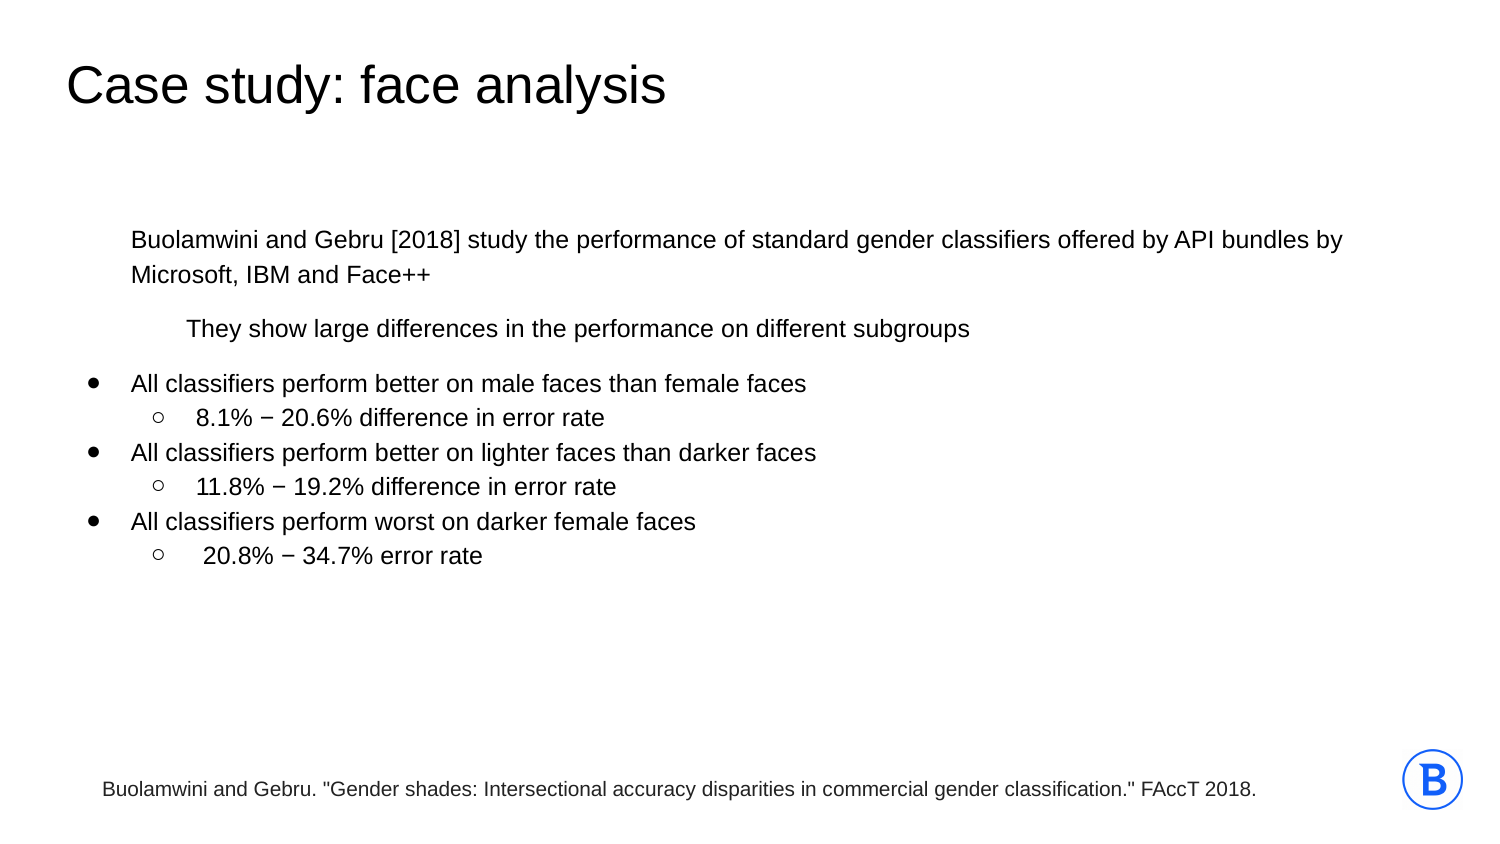

# Case study: face analysis
Buolamwini and Gebru [2018] study the performance of standard gender classifiers offered by API bundles by Microsoft, IBM and Face++
	They show large differences in the performance on different subgroups
All classifiers perform better on male faces than female faces
8.1% − 20.6% difference in error rate
All classifiers perform better on lighter faces than darker faces
11.8% − 19.2% difference in error rate
All classifiers perform worst on darker female faces
 20.8% − 34.7% error rate
Buolamwini and Gebru. "Gender shades: Intersectional accuracy disparities in commercial gender classification." FAccT 2018.